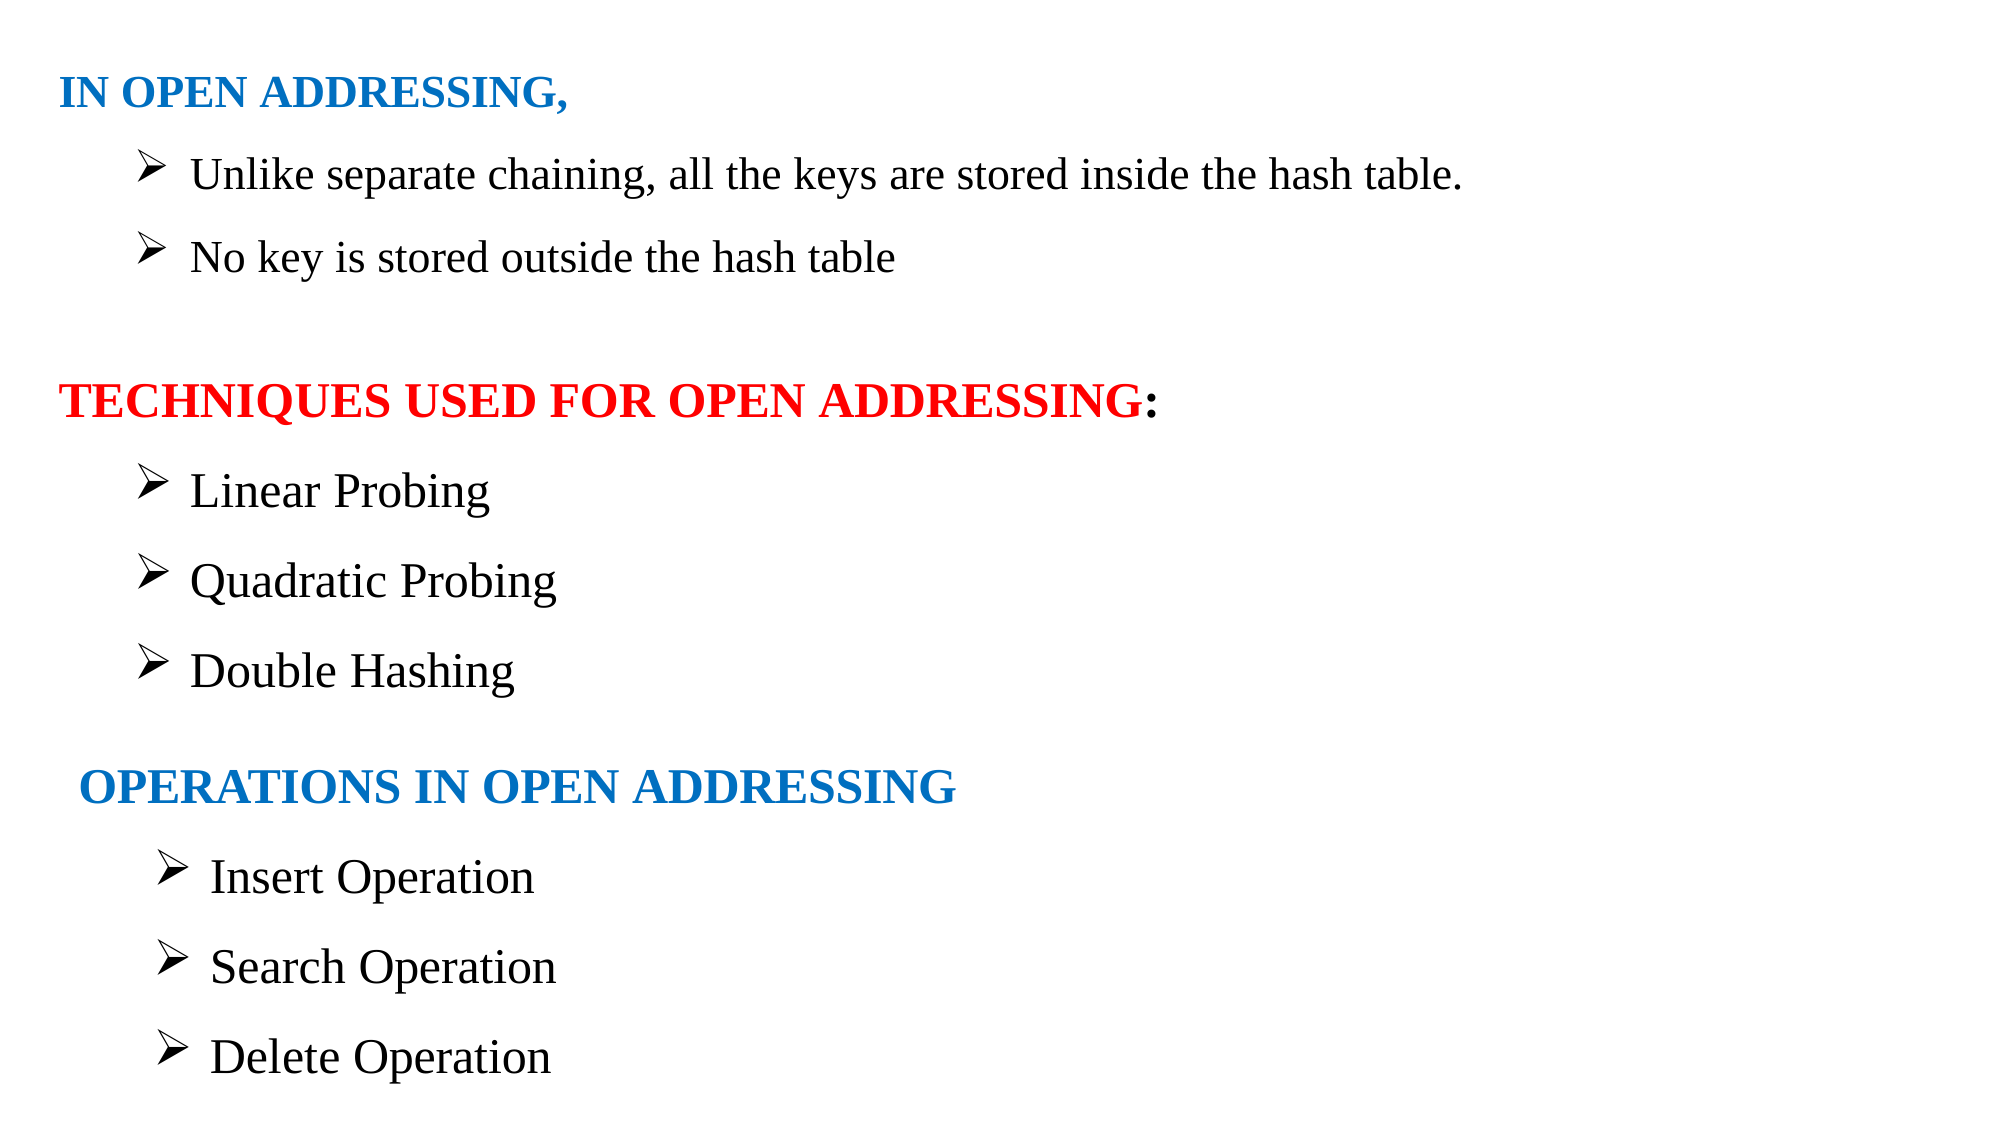

IN OPEN ADDRESSING,
Unlike separate chaining, all the keys are stored inside the hash table.
No key is stored outside the hash table

TECHNIQUES USED FOR OPEN ADDRESSING:
Linear Probing
Quadratic Probing
Double Hashing
OPERATIONS IN OPEN ADDRESSING
Insert Operation
Search Operation
Delete Operation